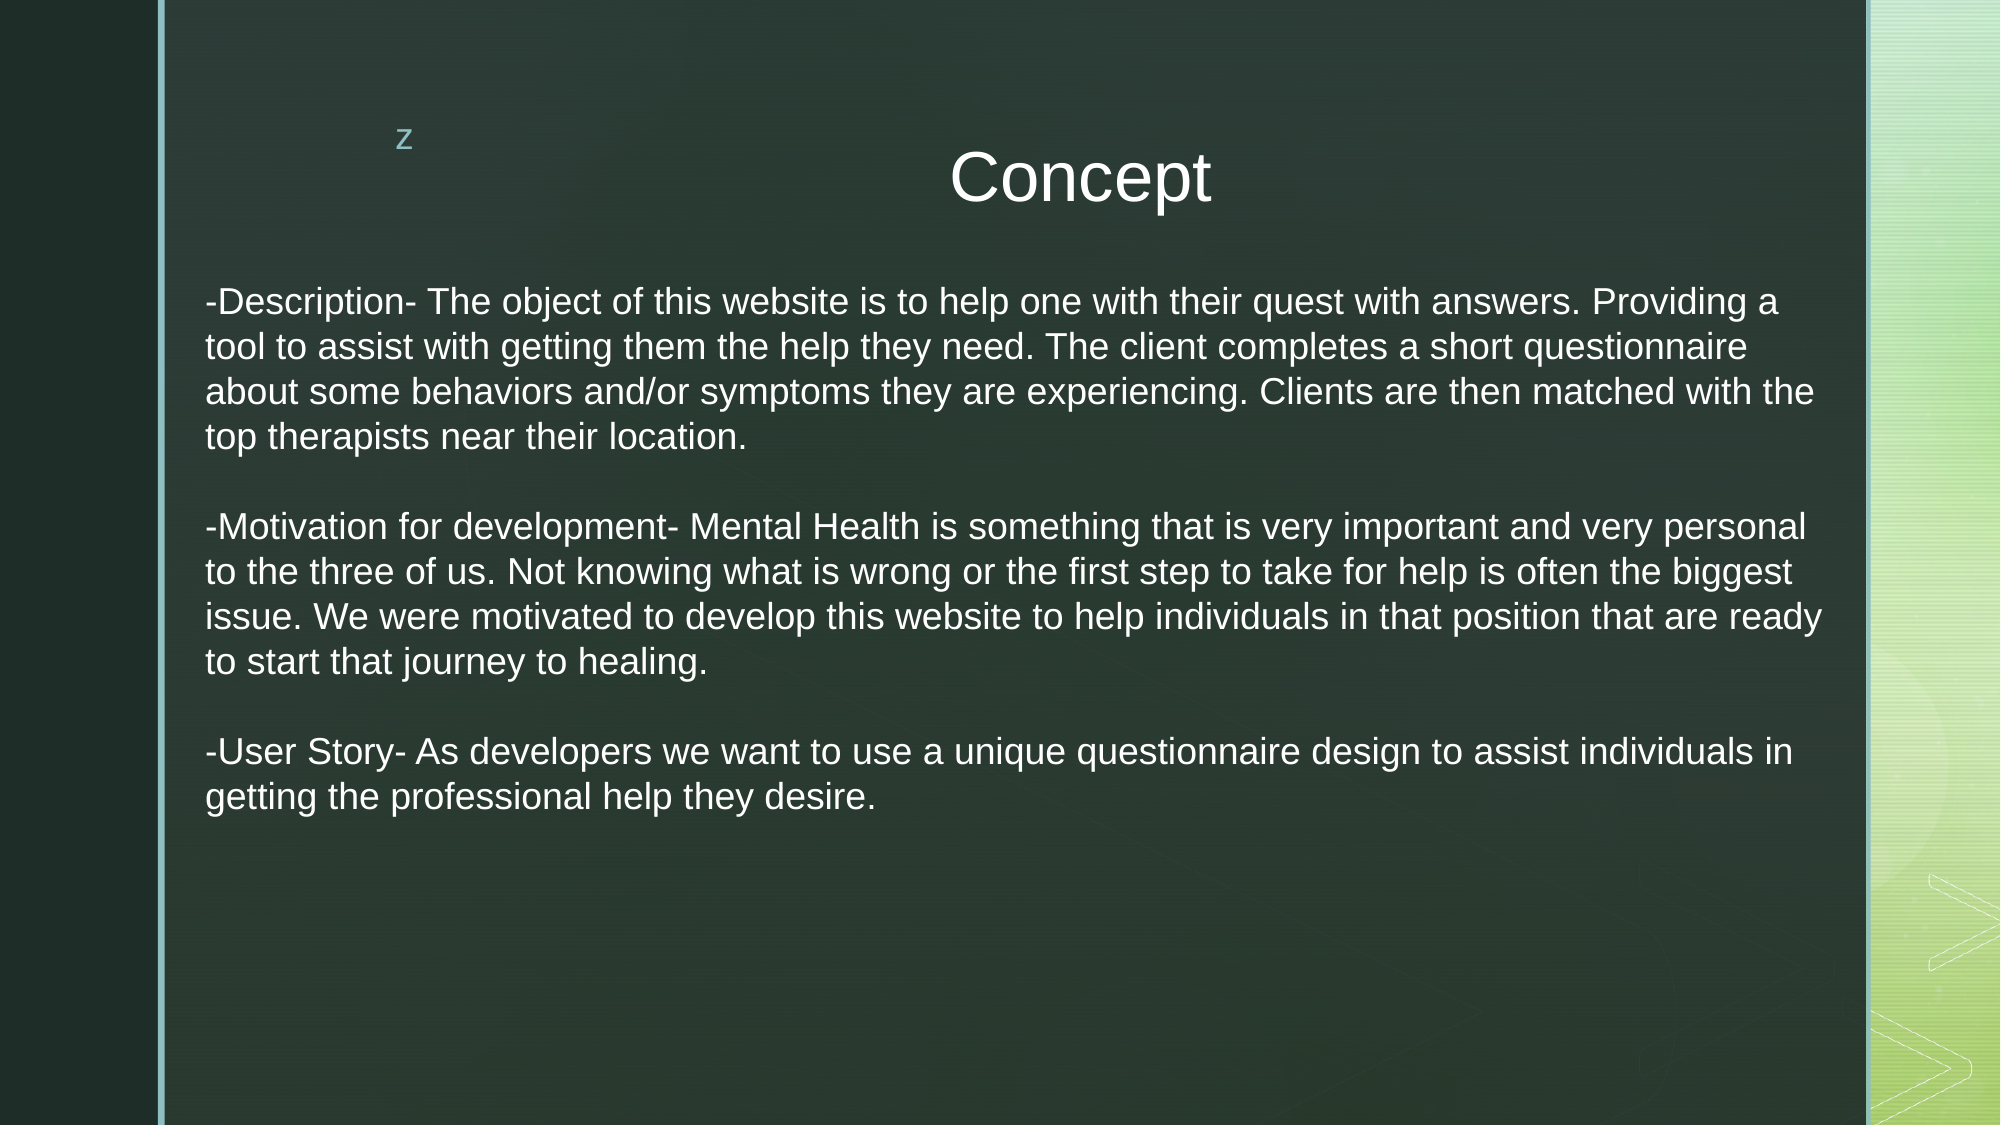

# Concept
-Description- The object of this website is to help one with their quest with answers. Providing a tool to assist with getting them the help they need. The client completes a short questionnaire about some behaviors and/or symptoms they are experiencing. Clients are then matched with the top therapists near their location.

-Motivation for development- Mental Health is something that is very important and very personal to the three of us. Not knowing what is wrong or the first step to take for help is often the biggest issue. We were motivated to develop this website to help individuals in that position that are ready to start that journey to healing.

-User Story- As developers we want to use a unique questionnaire design to assist individuals in getting the professional help they desire.